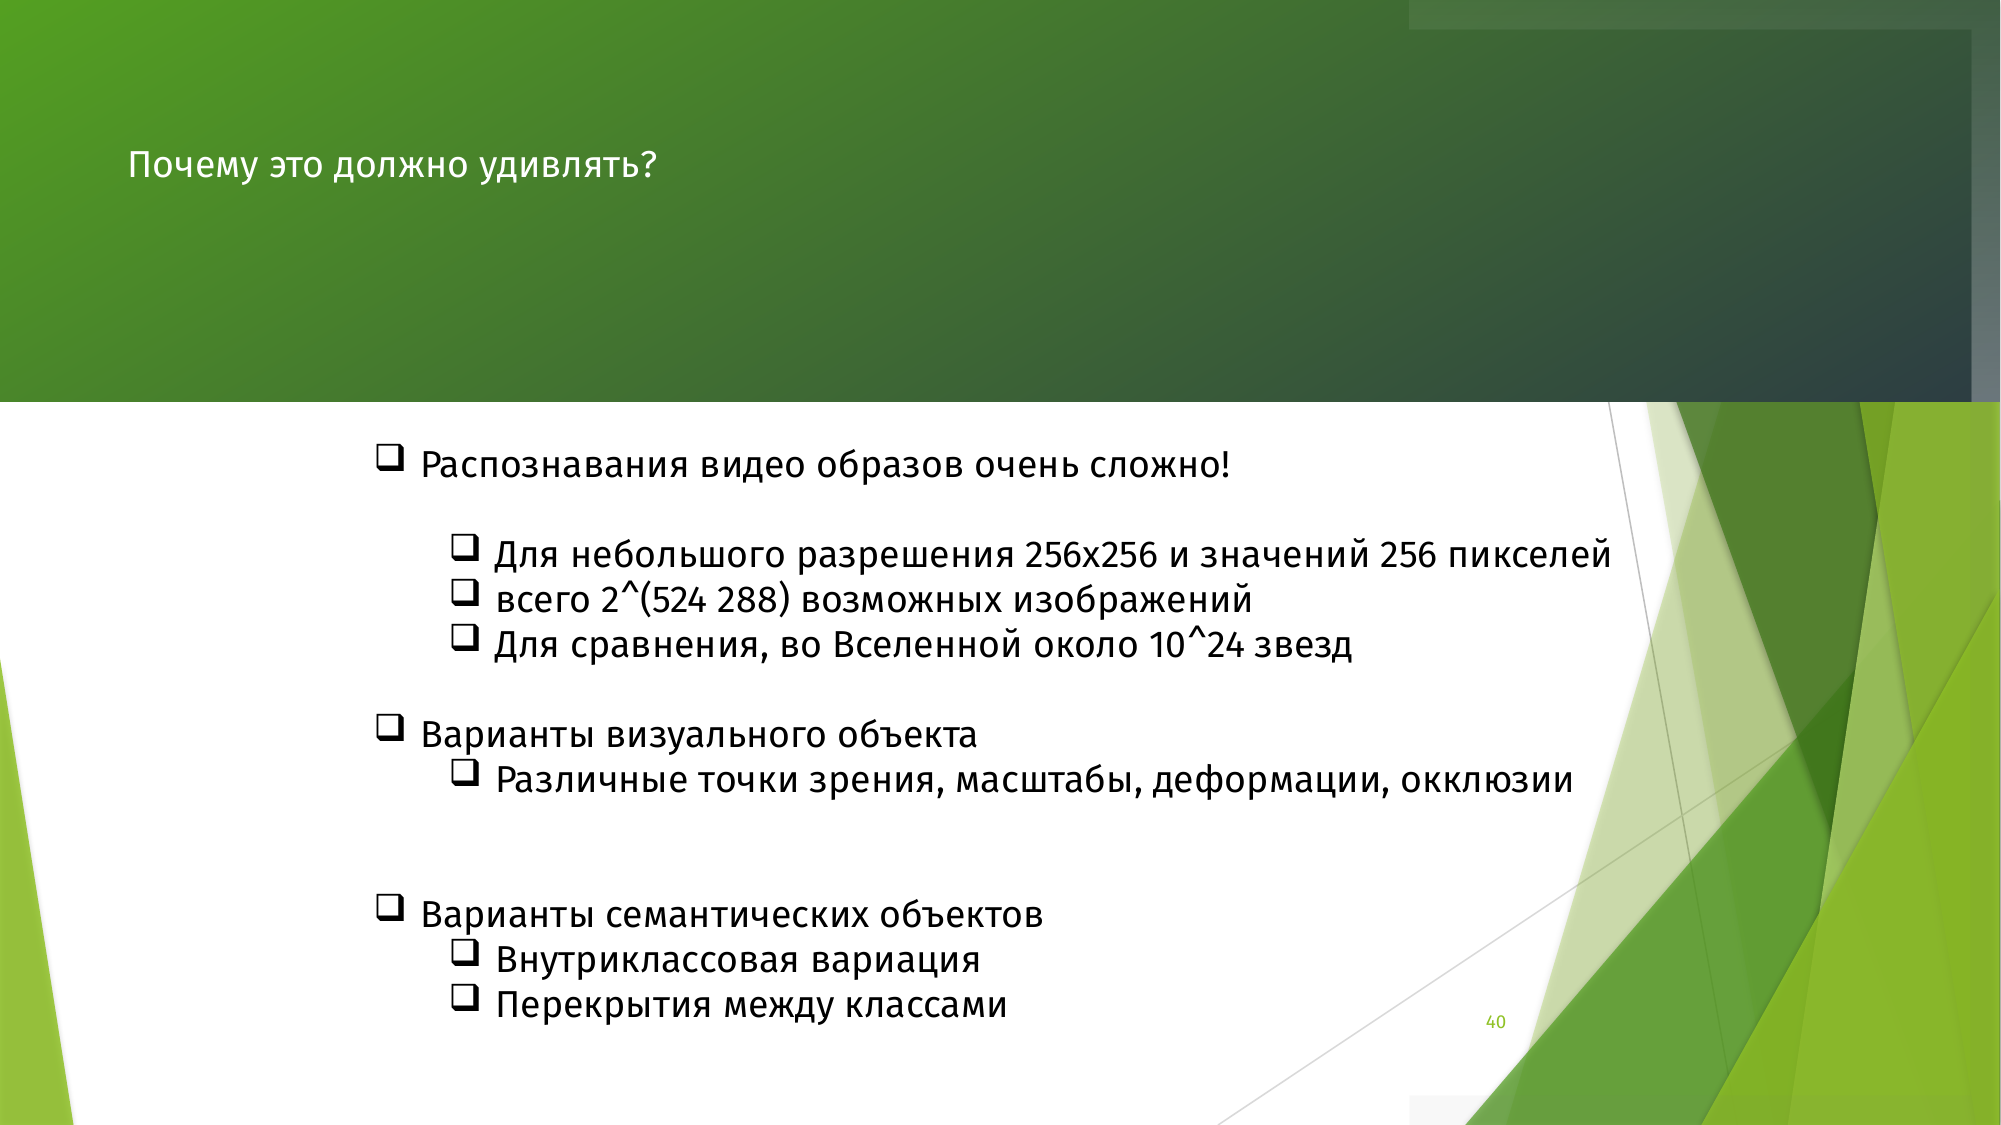

# Почему это должно удивлять?
Распознавания видео образов очень сложно!

Для небольшого разрешения 256x256 и значений 256 пикселей
всего 2^(524 288) возможных изображений
Для сравнения, во Вселенной около 10^24 звезд

Варианты визуального объекта
Различные точки зрения, масштабы, деформации, окклюзии

Варианты семантических объектов
Внутриклассовая вариация
Перекрытия между классами
40